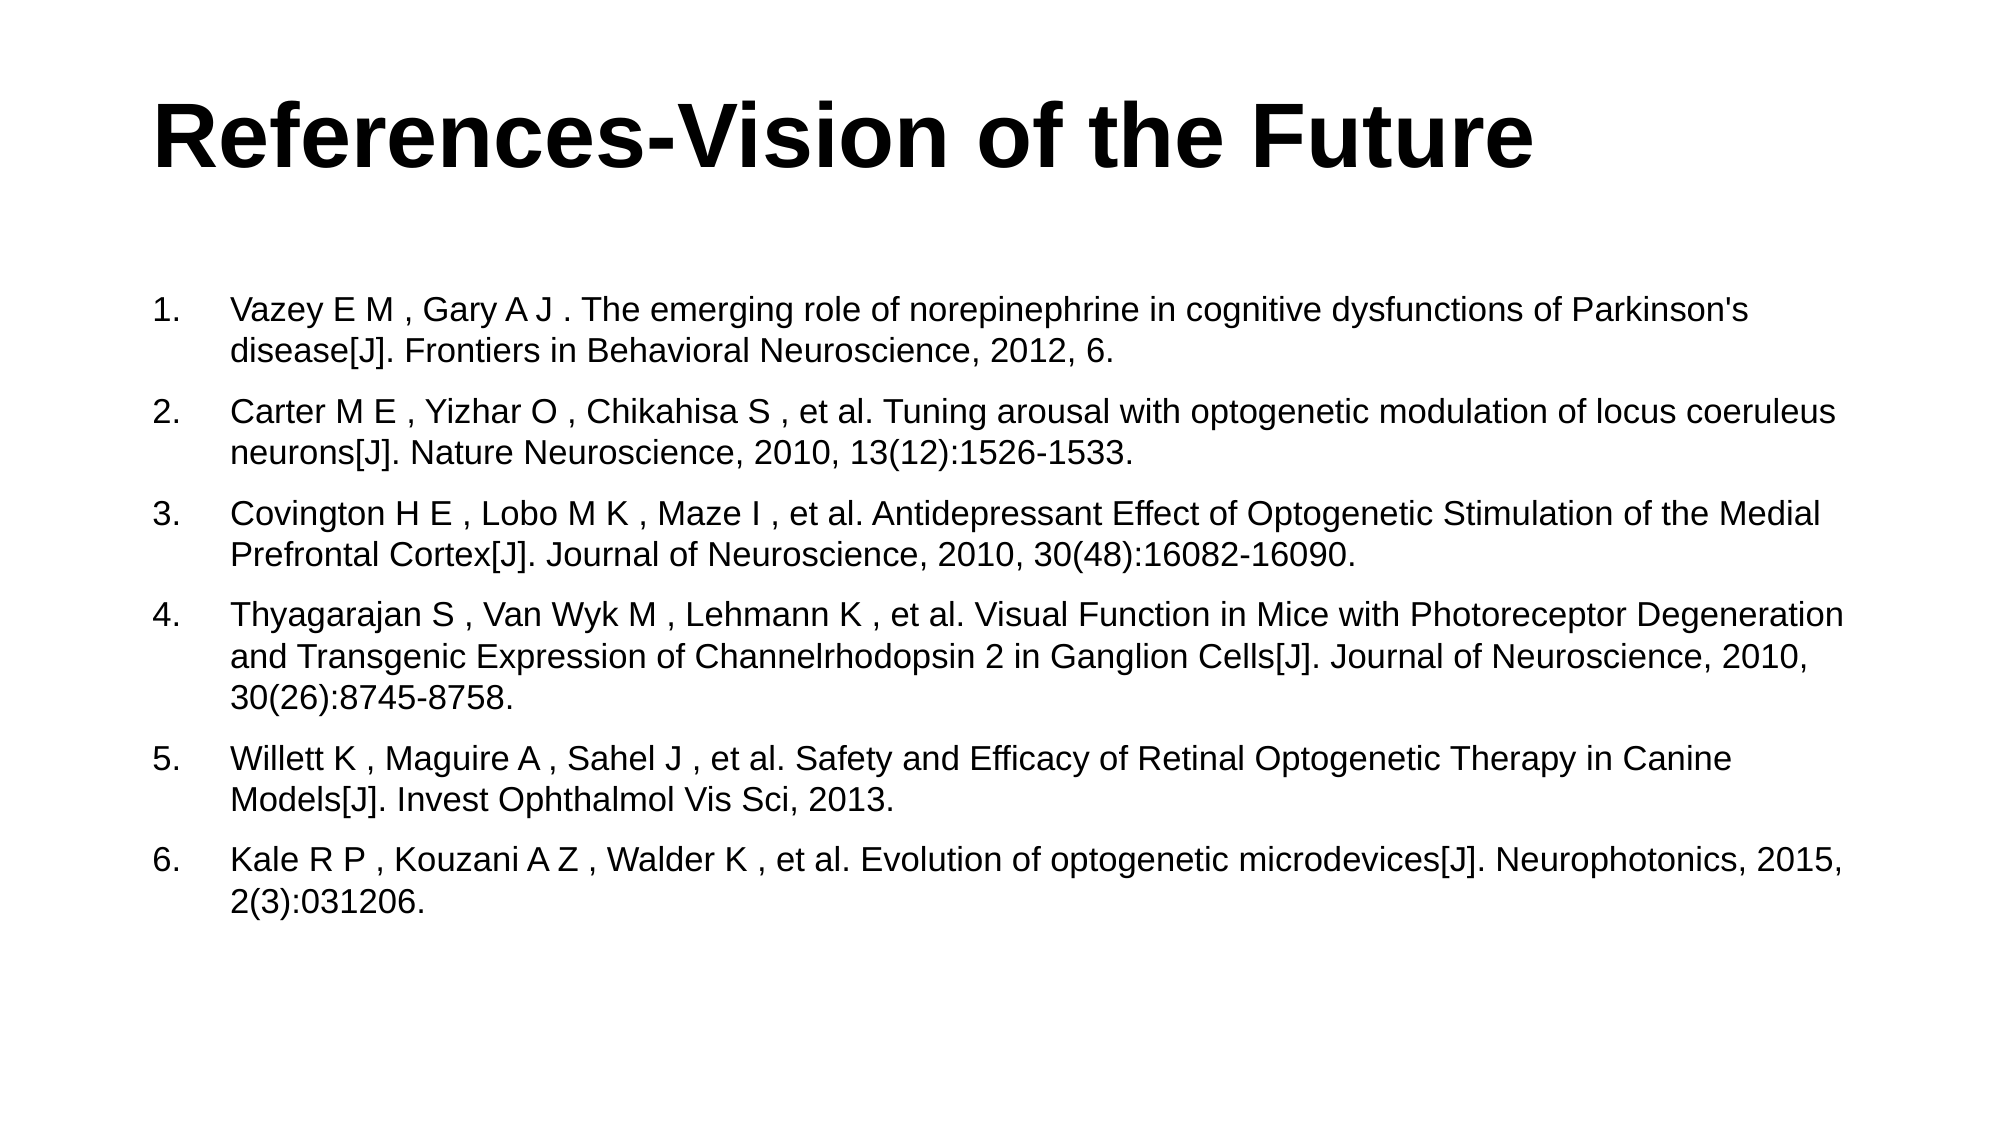

# References-Vision of the Future

Vazey E M , Gary A J . The emerging role of norepinephrine in cognitive dysfunctions of Parkinson's disease[J]. Frontiers in Behavioral Neuroscience, 2012, 6.
Carter M E , Yizhar O , Chikahisa S , et al. Tuning arousal with optogenetic modulation of locus coeruleus neurons[J]. Nature Neuroscience, 2010, 13(12):1526-1533.
Covington H E , Lobo M K , Maze I , et al. Antidepressant Effect of Optogenetic Stimulation of the Medial Prefrontal Cortex[J]. Journal of Neuroscience, 2010, 30(48):16082-16090.
Thyagarajan S , Van Wyk M , Lehmann K , et al. Visual Function in Mice with Photoreceptor Degeneration and Transgenic Expression of Channelrhodopsin 2 in Ganglion Cells[J]. Journal of Neuroscience, 2010, 30(26):8745-8758.
Willett K , Maguire A , Sahel J , et al. Safety and Efficacy of Retinal Optogenetic Therapy in Canine Models[J]. Invest Ophthalmol Vis Sci, 2013.
Kale R P , Kouzani A Z , Walder K , et al. Evolution of optogenetic microdevices[J]. Neurophotonics, 2015, 2(3):031206.